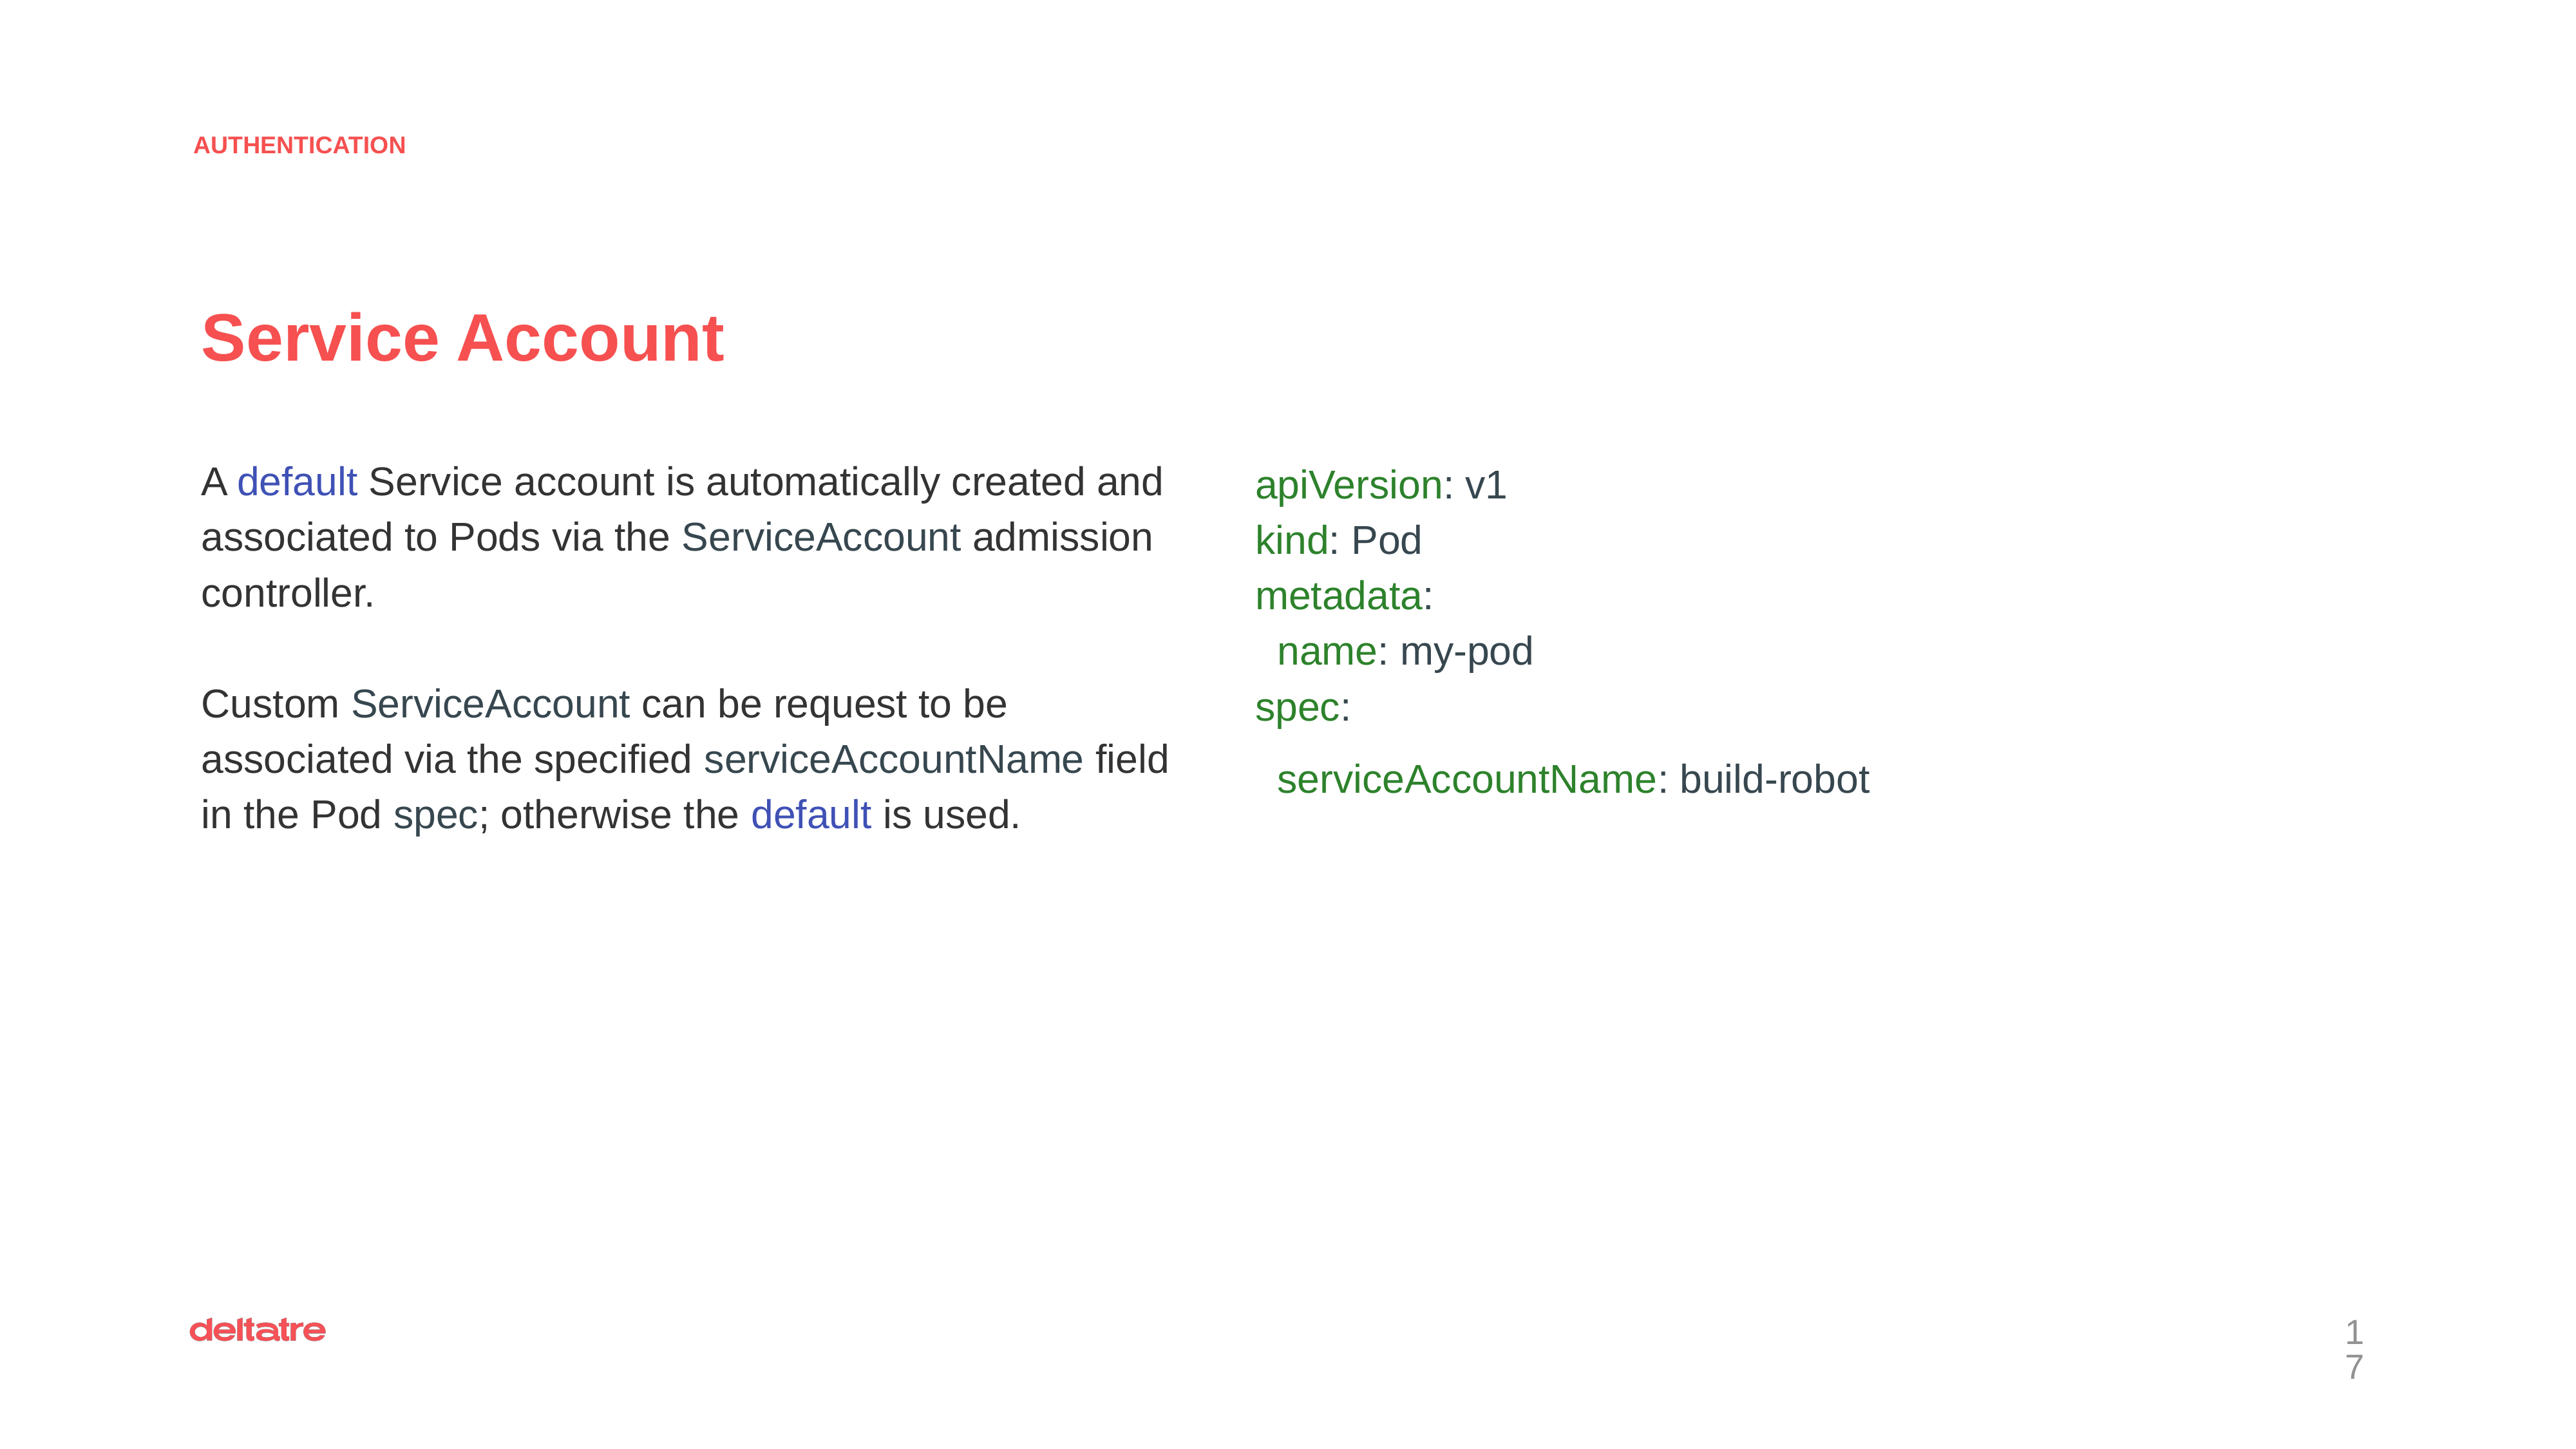

AUTHENTICATION

Service Account

A default Service account is automatically created and associated to Pods via the ServiceAccount admission controller.

Custom ServiceAccount can be request to be associated via the specified serviceAccountName field in the Pod spec; otherwise the default is used.

apiVersion: v1
kind: Pod
metadata:
  name: my-pod
spec:
  serviceAccountName: build-robot
17